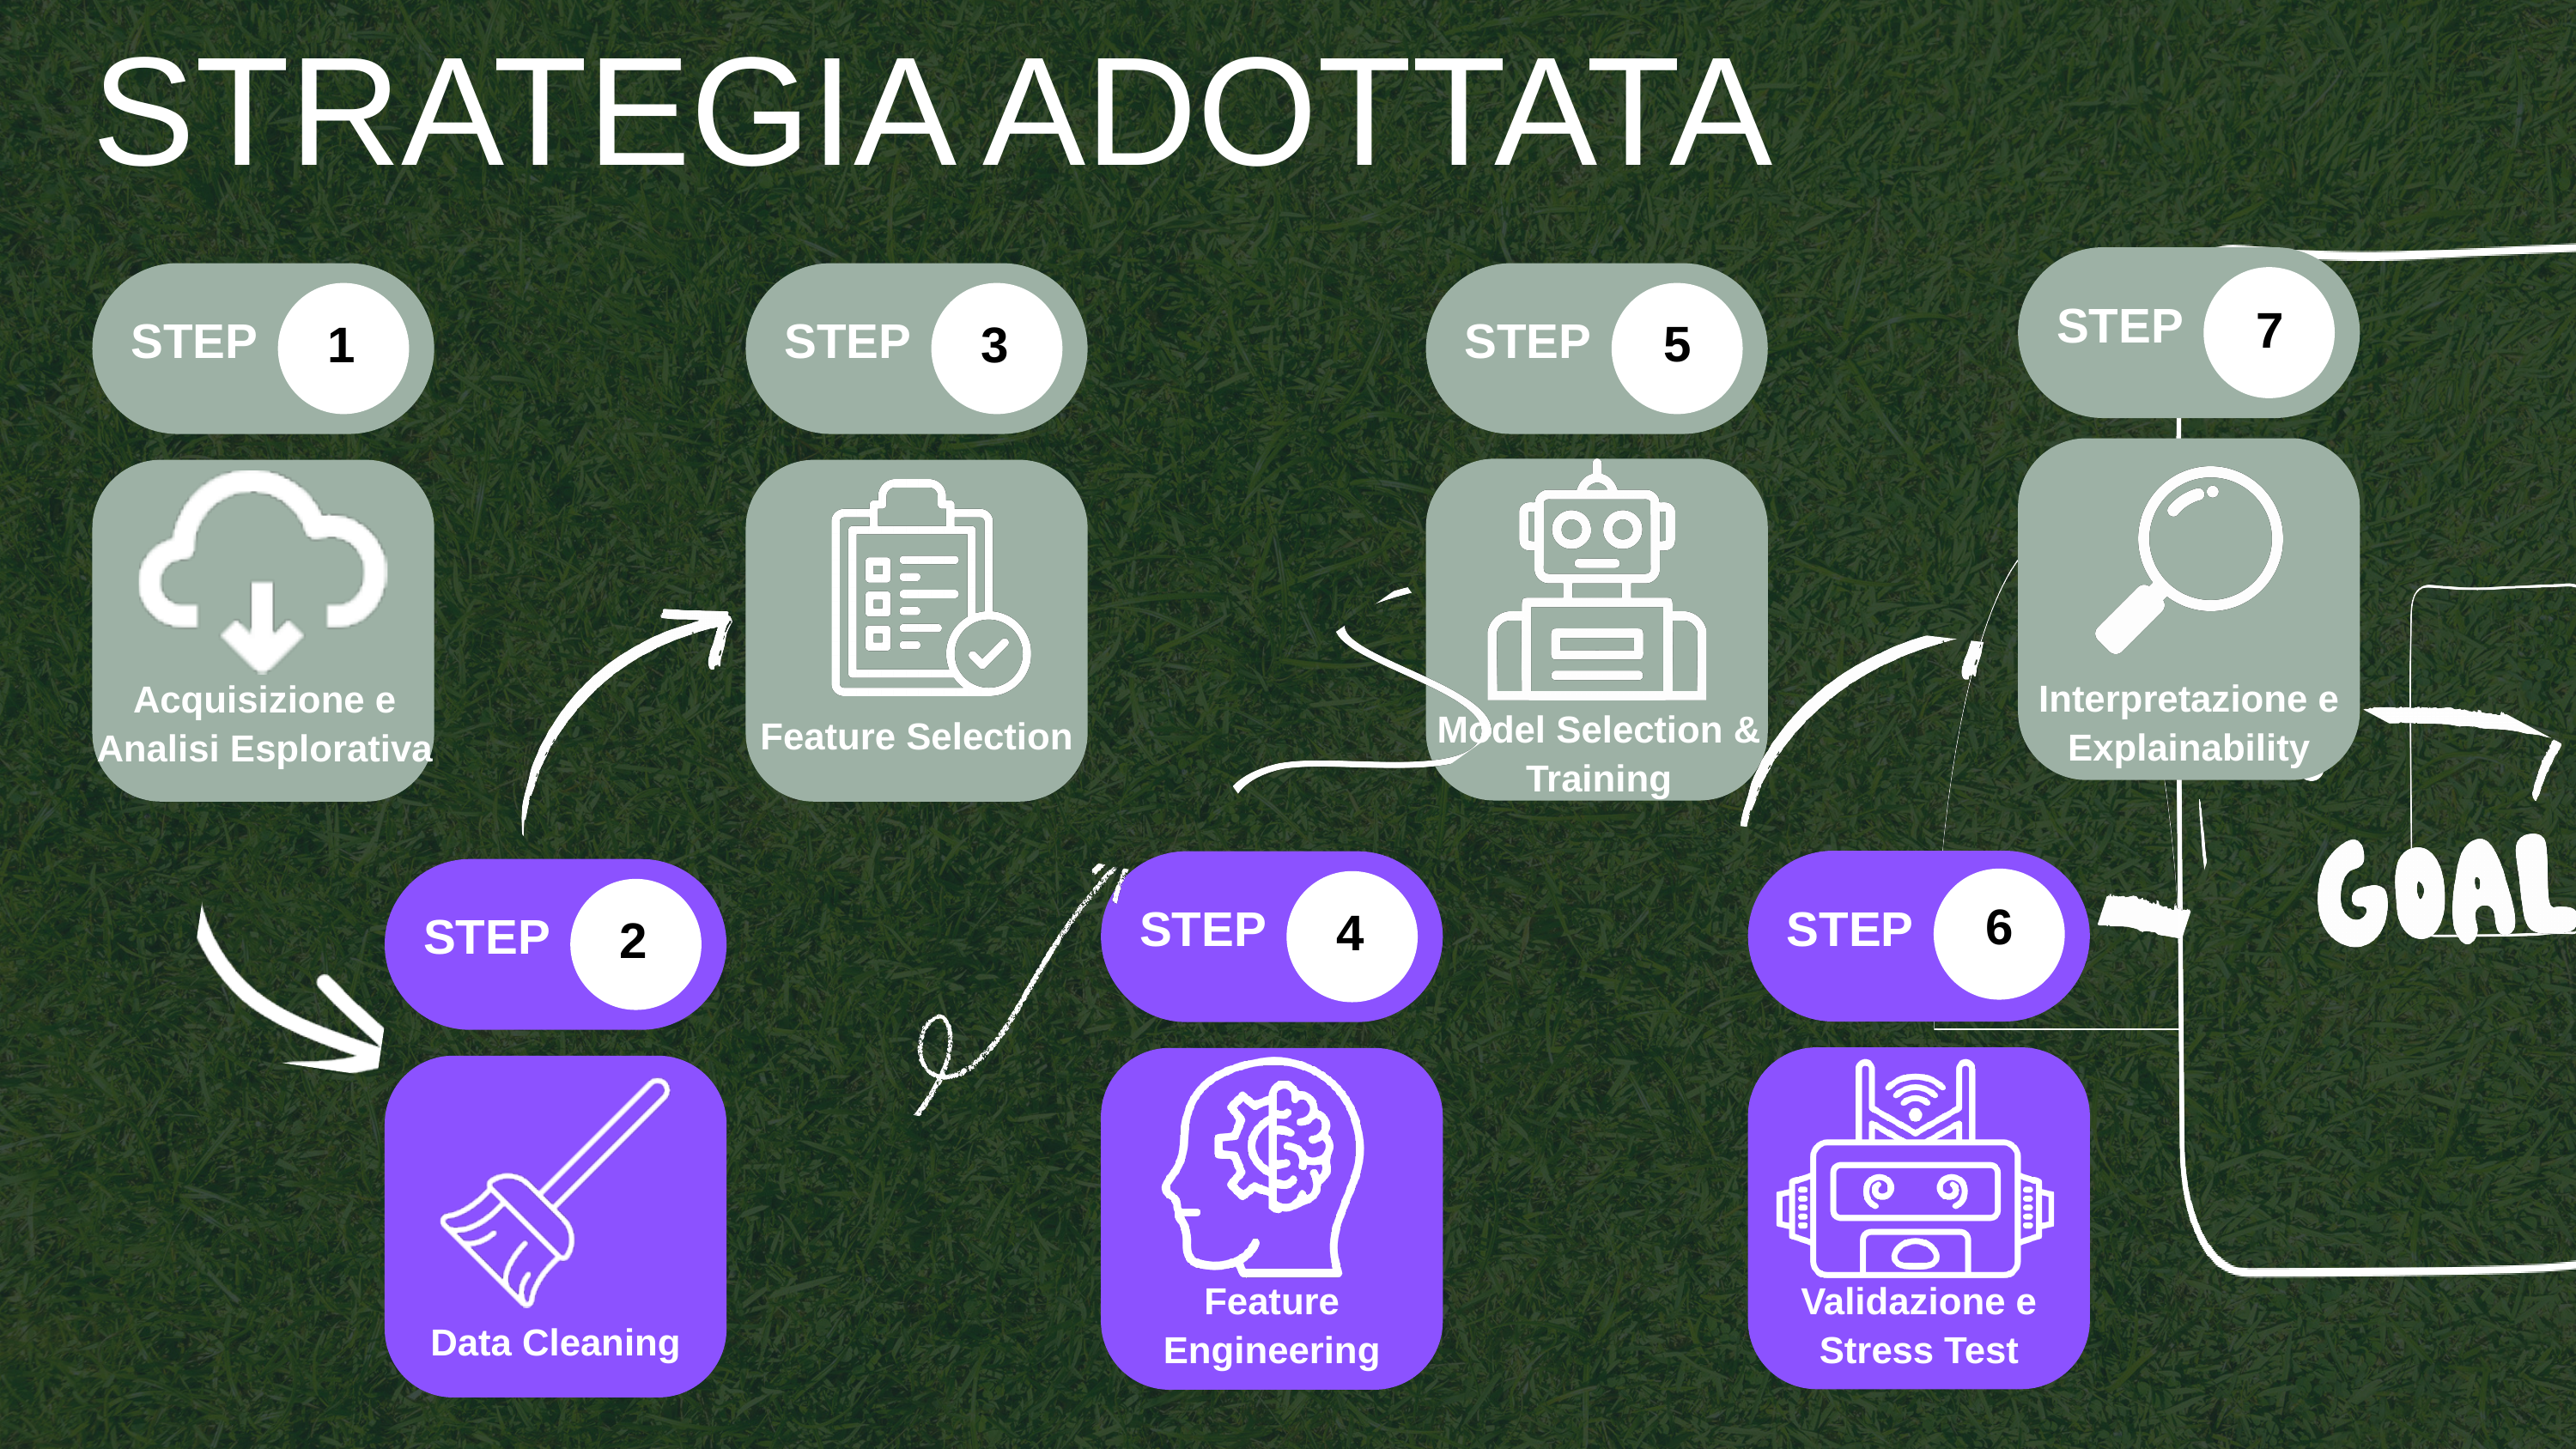

STRATEGIA ADOTTATA

STEP
7
STEP
STEP
STEP
5
1
3

Interpretazione e Explainability
Acquisizione e Analisi Esplorativa

Model Selection & Training
Feature Selection

6
STEP
STEP
4
STEP
2

Feature Engineering
Validazione e Stress Test
Data Cleaning